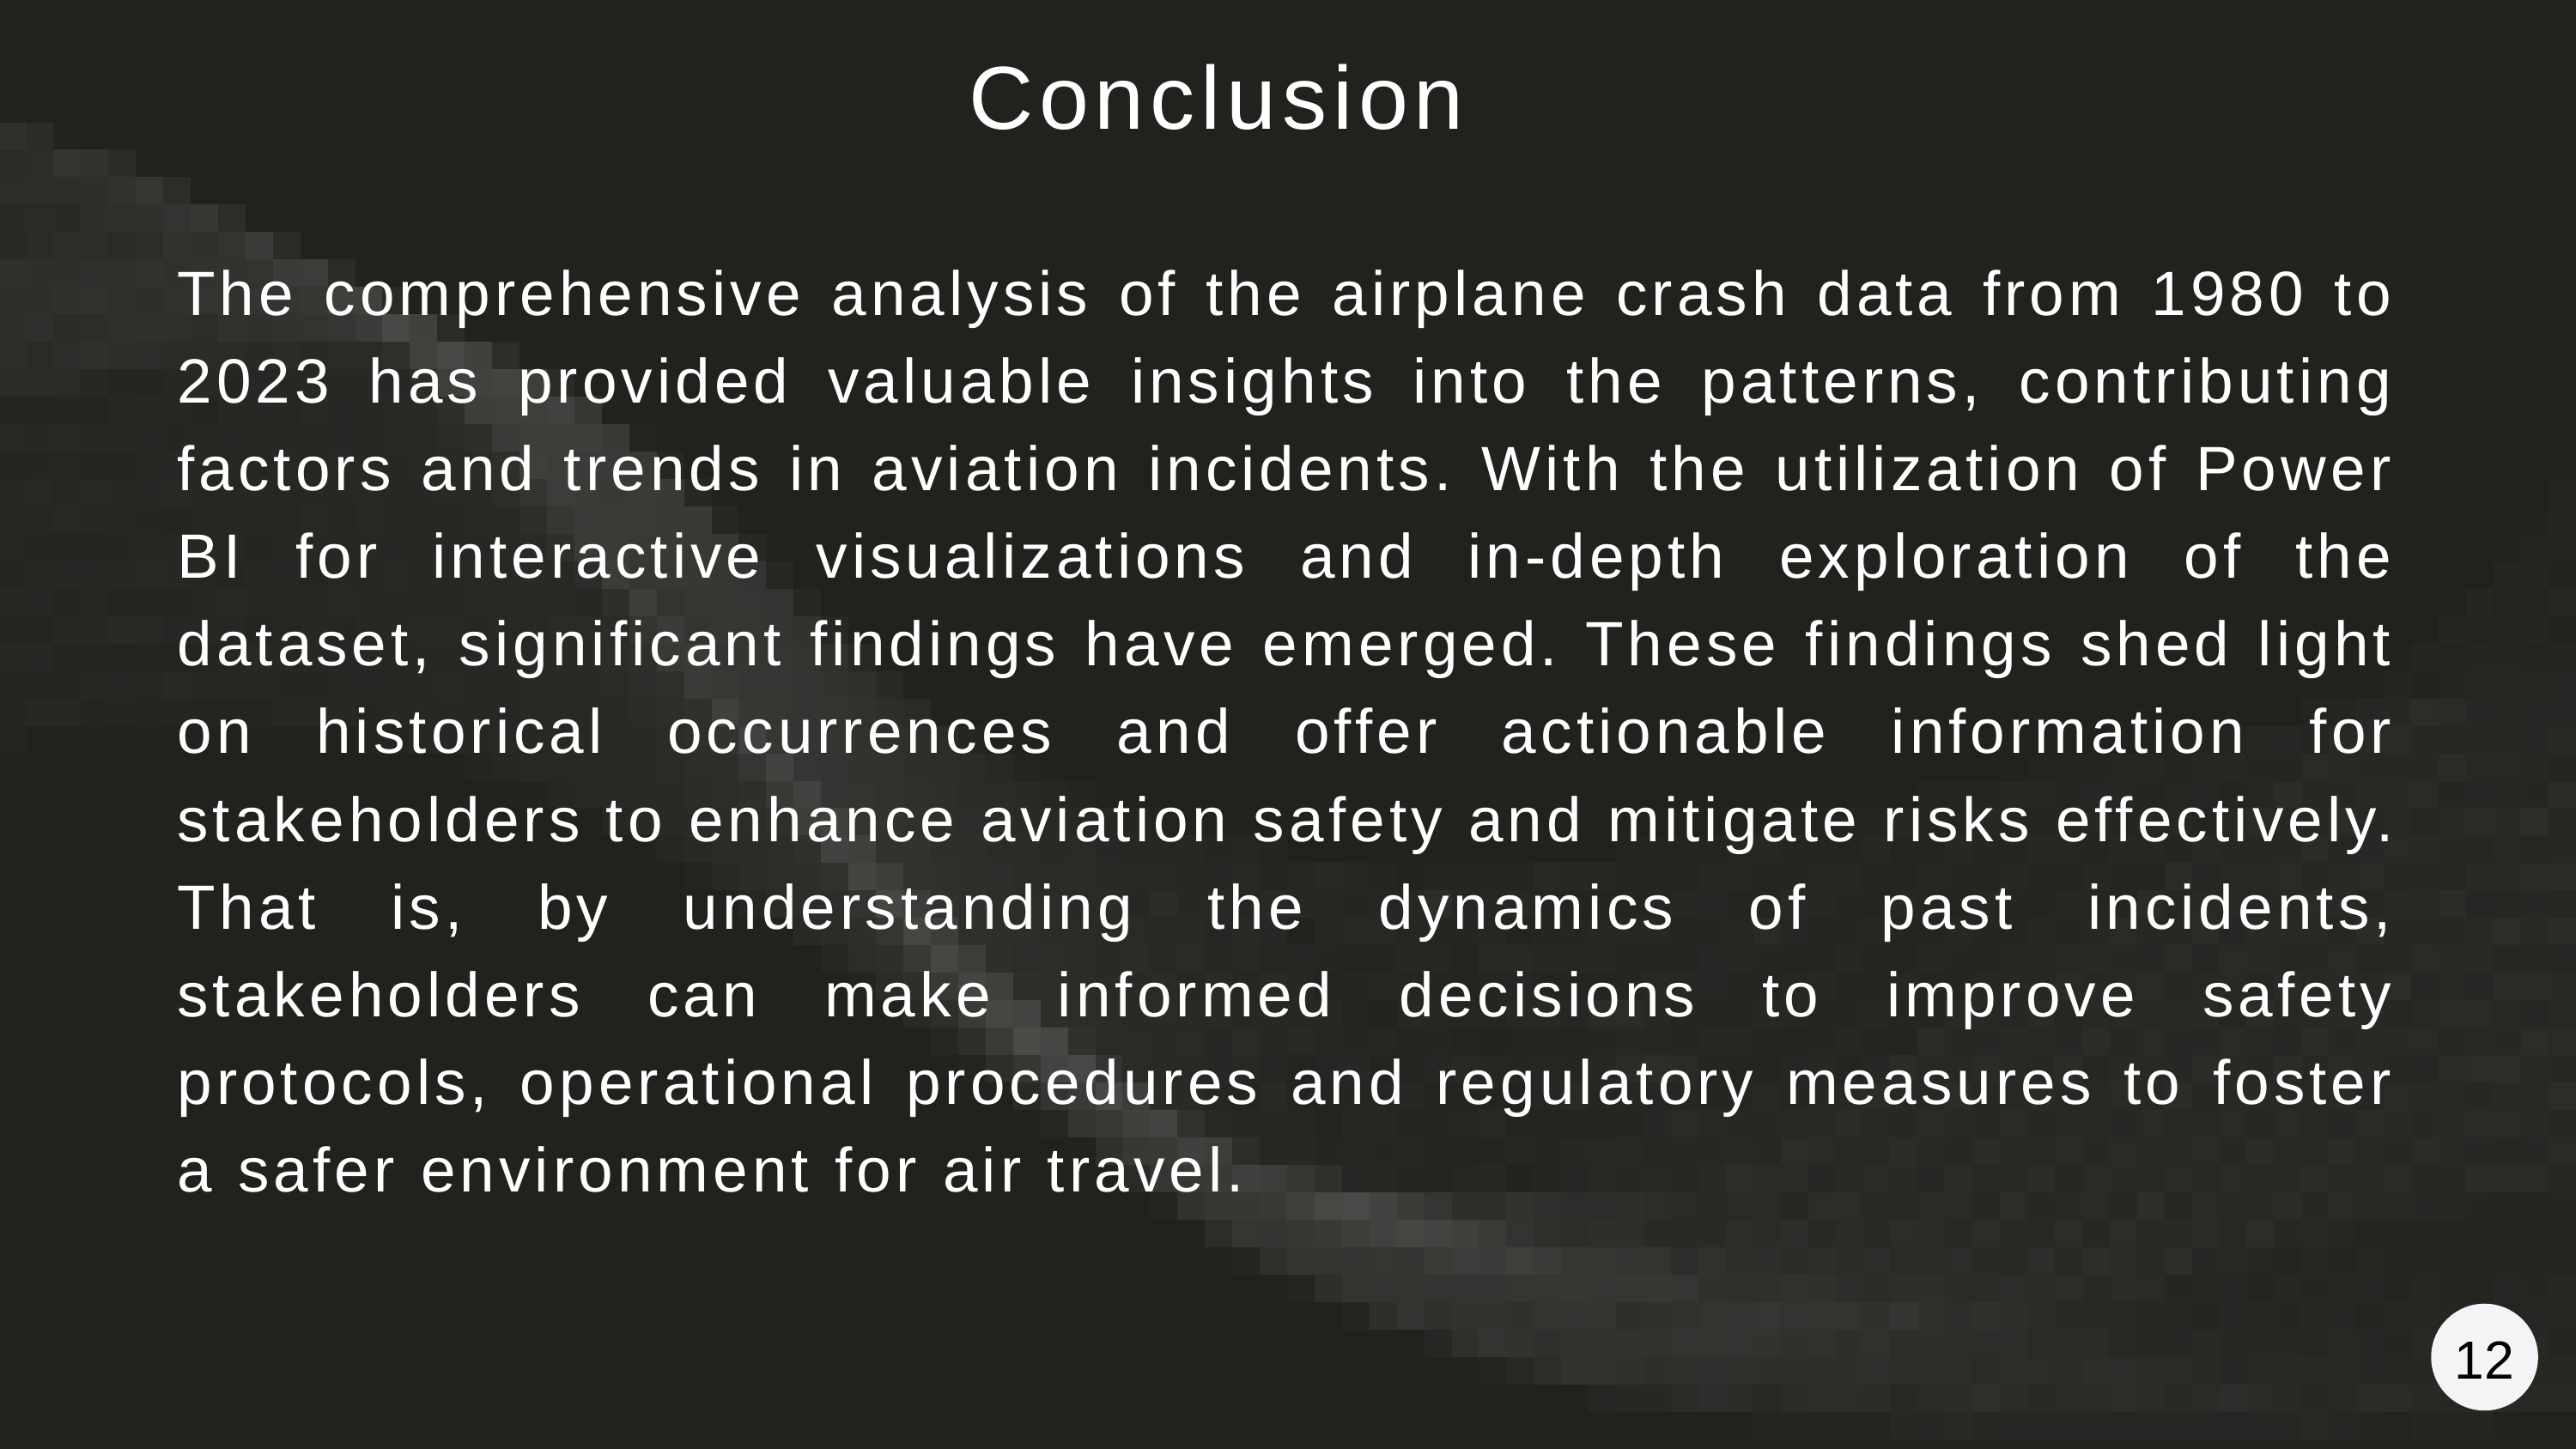

Conclusion

The comprehensive analysis of the airplane crash data from 1980 to 2023 has provided valuable insights into the patterns, contributing factors and trends in aviation incidents. With the utilization of Power BI for interactive visualizations and in-depth exploration of the dataset, significant findings have emerged. These findings shed light on historical occurrences and offer actionable information for stakeholders to enhance aviation safety and mitigate risks effectively.
That is, by understanding the dynamics of past incidents, stakeholders can make informed decisions to improve safety protocols, operational procedures and regulatory measures to foster a safer environment for air travel.

12